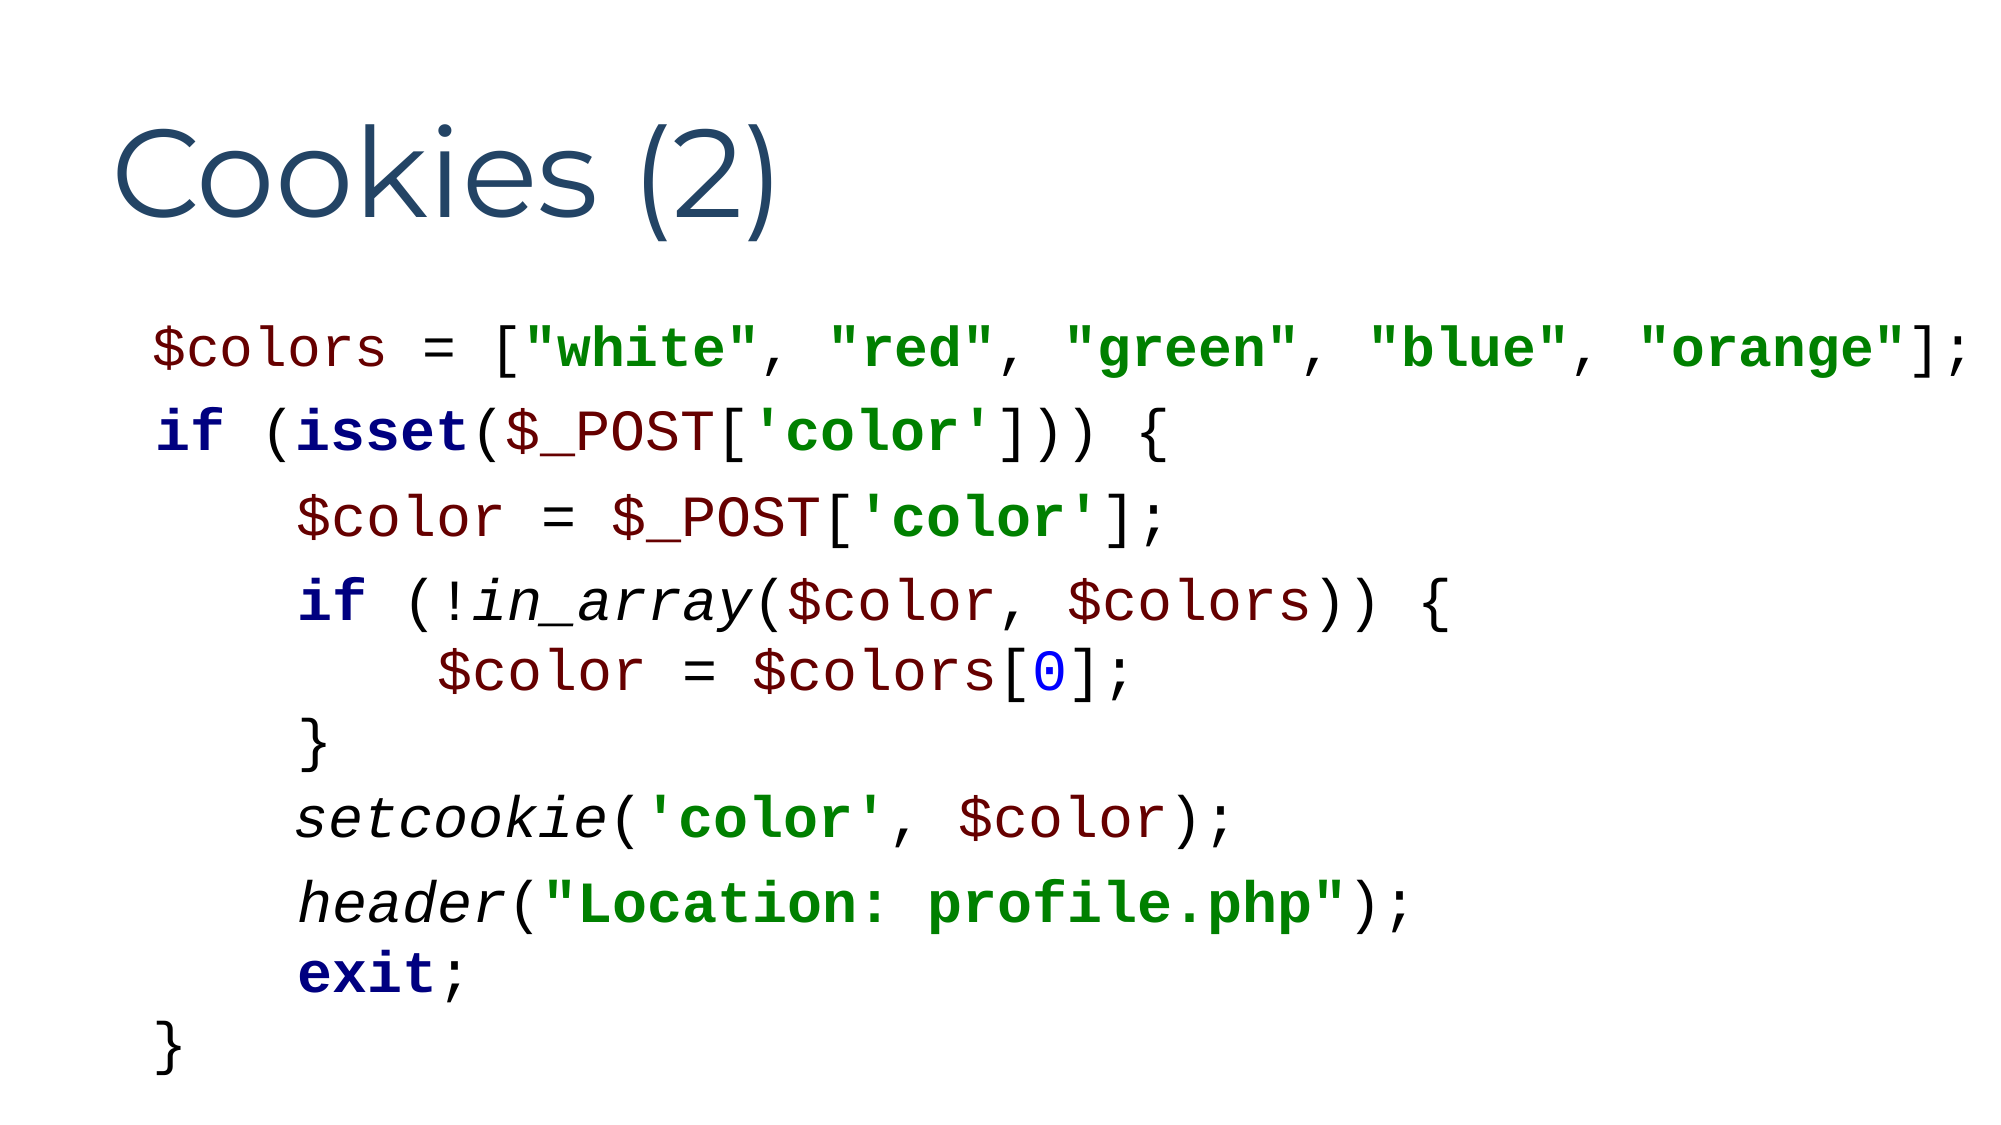

# Cookies (2)
$colors = ["white", "red", "green", "blue", "orange"];
if (!in_array($color, $colors)) {
    $color = $colors[0];
}
if (isset($_POST['color'])) {
$color = $_POST['color'];
setcookie('color', $color);
header("Location: profile.php");
exit;
}